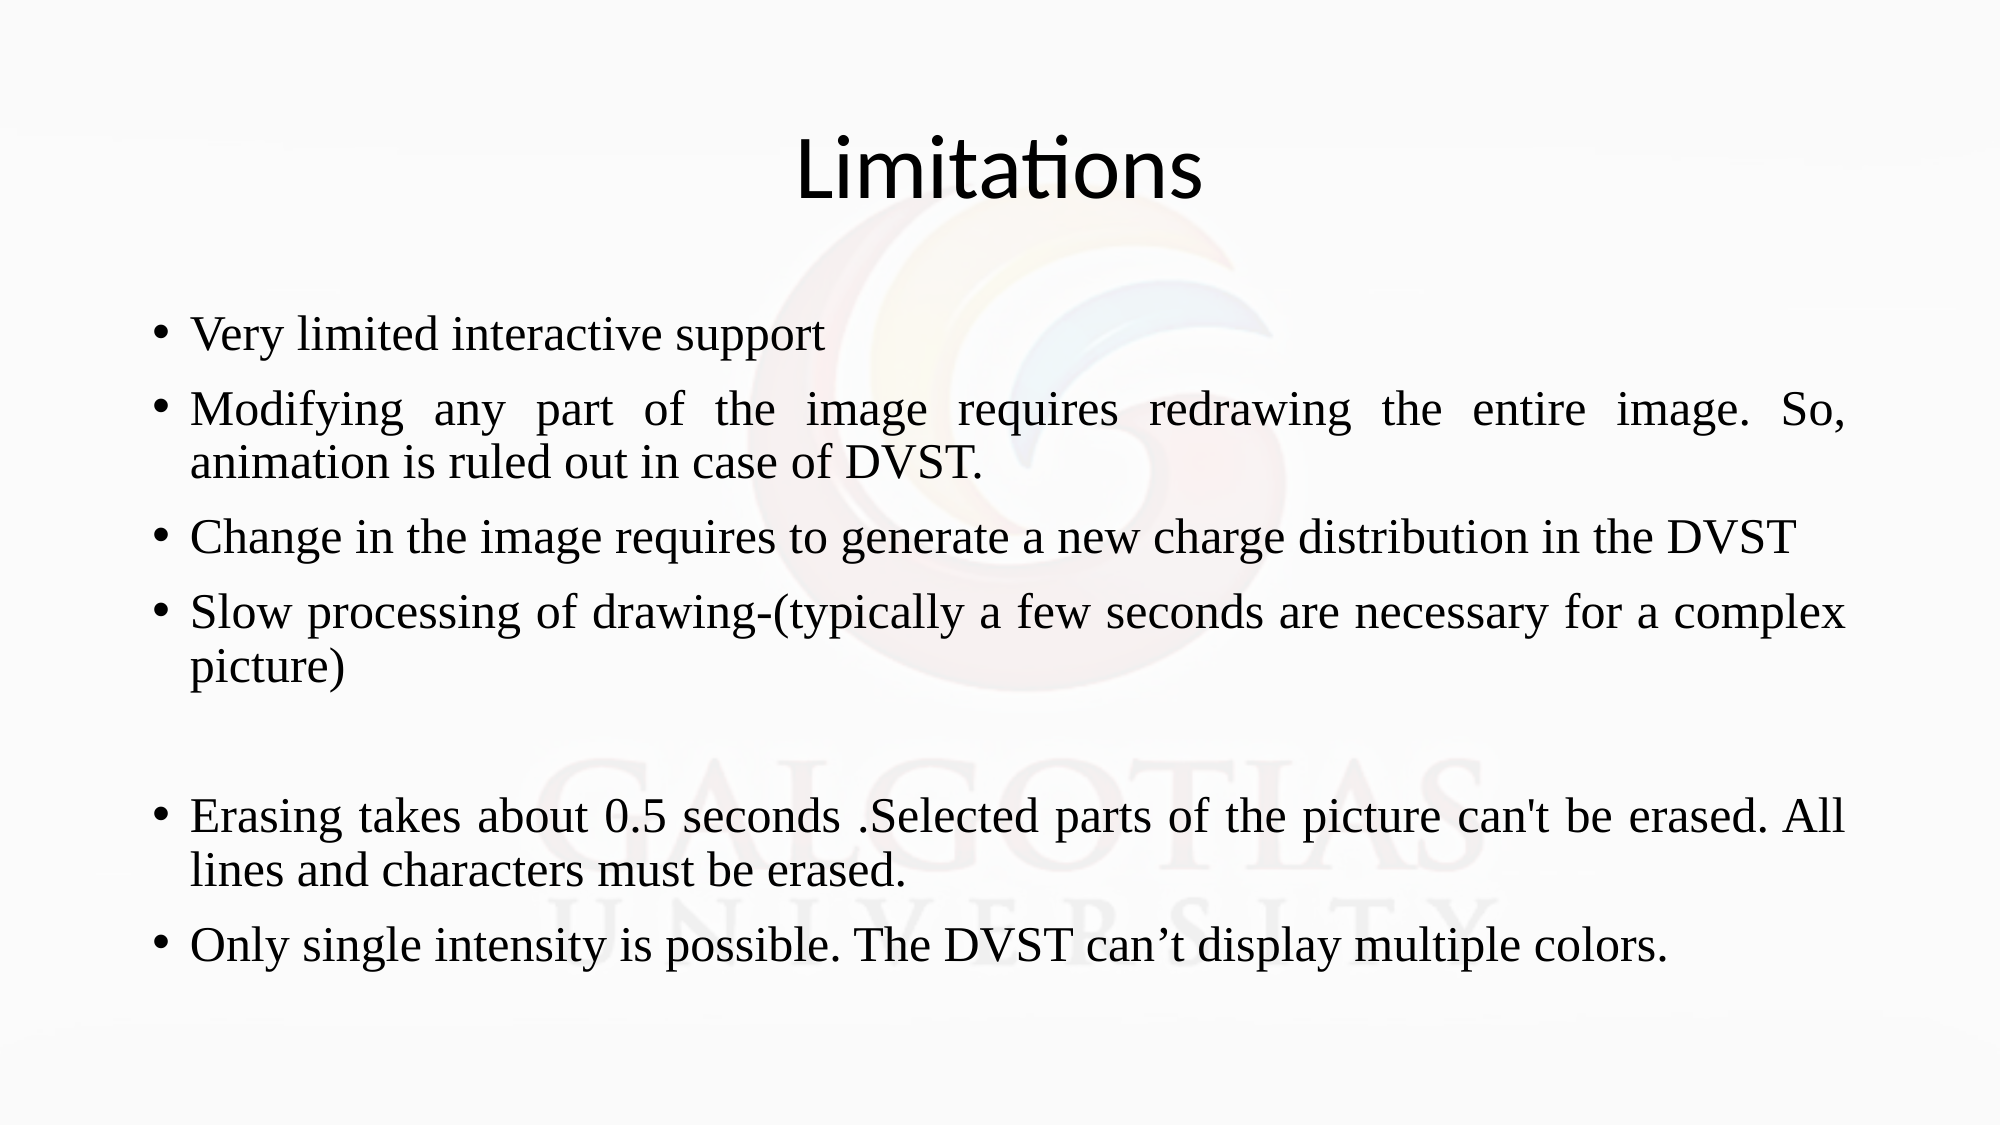

# Limitations
Very limited interactive support
Modifying any part of the image requires redrawing the entire image. So, animation is ruled out in case of DVST.
Change in the image requires to generate a new charge distribution in the DVST
Slow processing of drawing-(typically a few seconds are necessary for a complex picture)

Erasing takes about 0.5 seconds .Selected parts of the picture can't be erased. All lines and characters must be erased.
Only single intensity is possible. The DVST can’t display multiple colors.